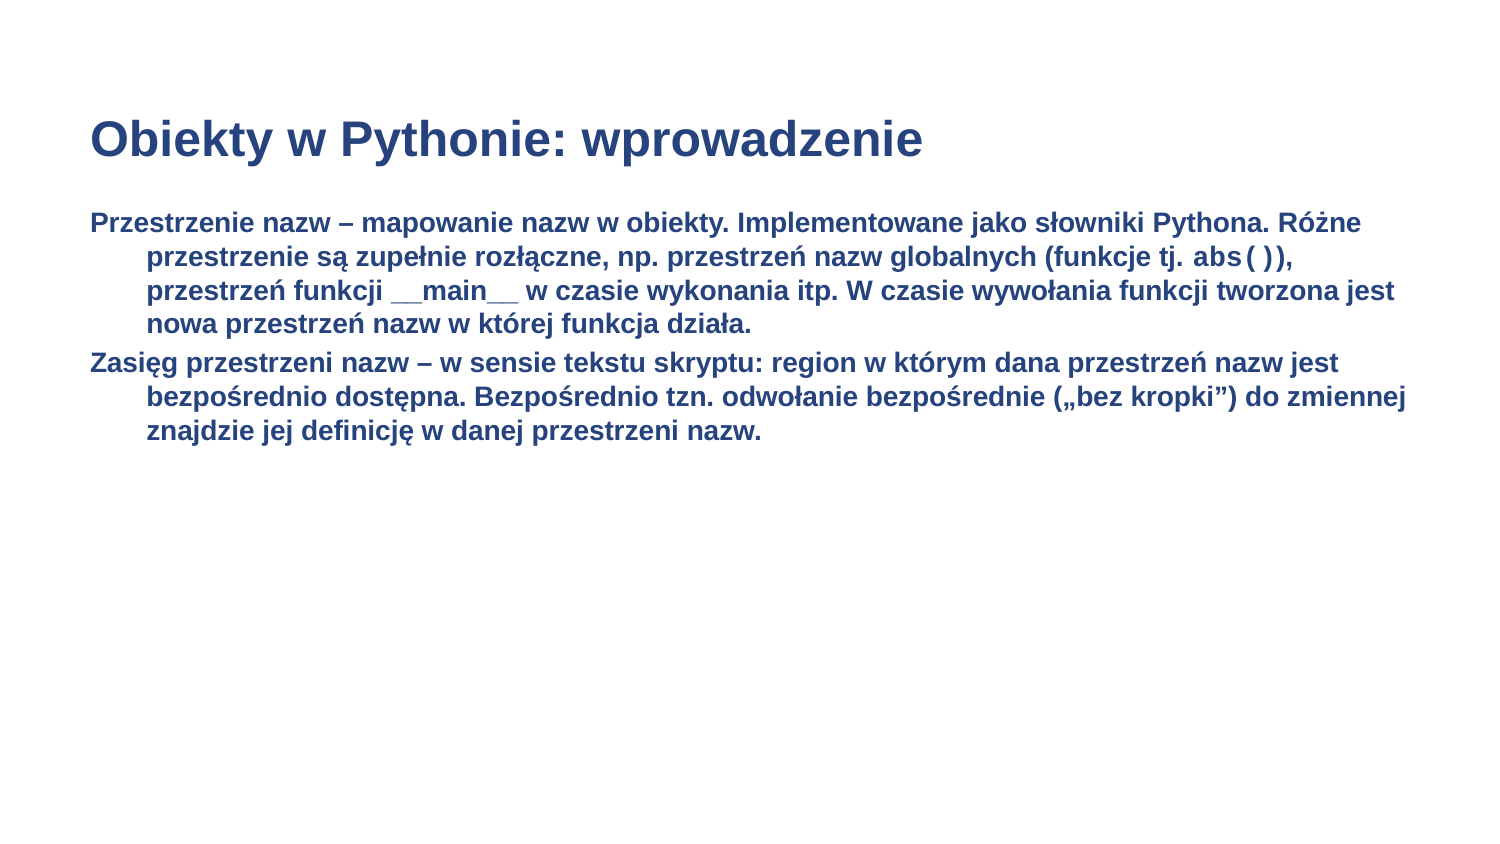

# Obiekty w Pythonie: wprowadzenie
Przestrzenie nazw – mapowanie nazw w obiekty. Implementowane jako słowniki Pythona. Różne przestrzenie są zupełnie rozłączne, np. przestrzeń nazw globalnych (funkcje tj. abs()), przestrzeń funkcji __main__ w czasie wykonania itp. W czasie wywołania funkcji tworzona jest nowa przestrzeń nazw w której funkcja działa.
Zasięg przestrzeni nazw – w sensie tekstu skryptu: region w którym dana przestrzeń nazw jest bezpośrednio dostępna. Bezpośrednio tzn. odwołanie bezpośrednie („bez kropki”) do zmiennej znajdzie jej definicję w danej przestrzeni nazw.